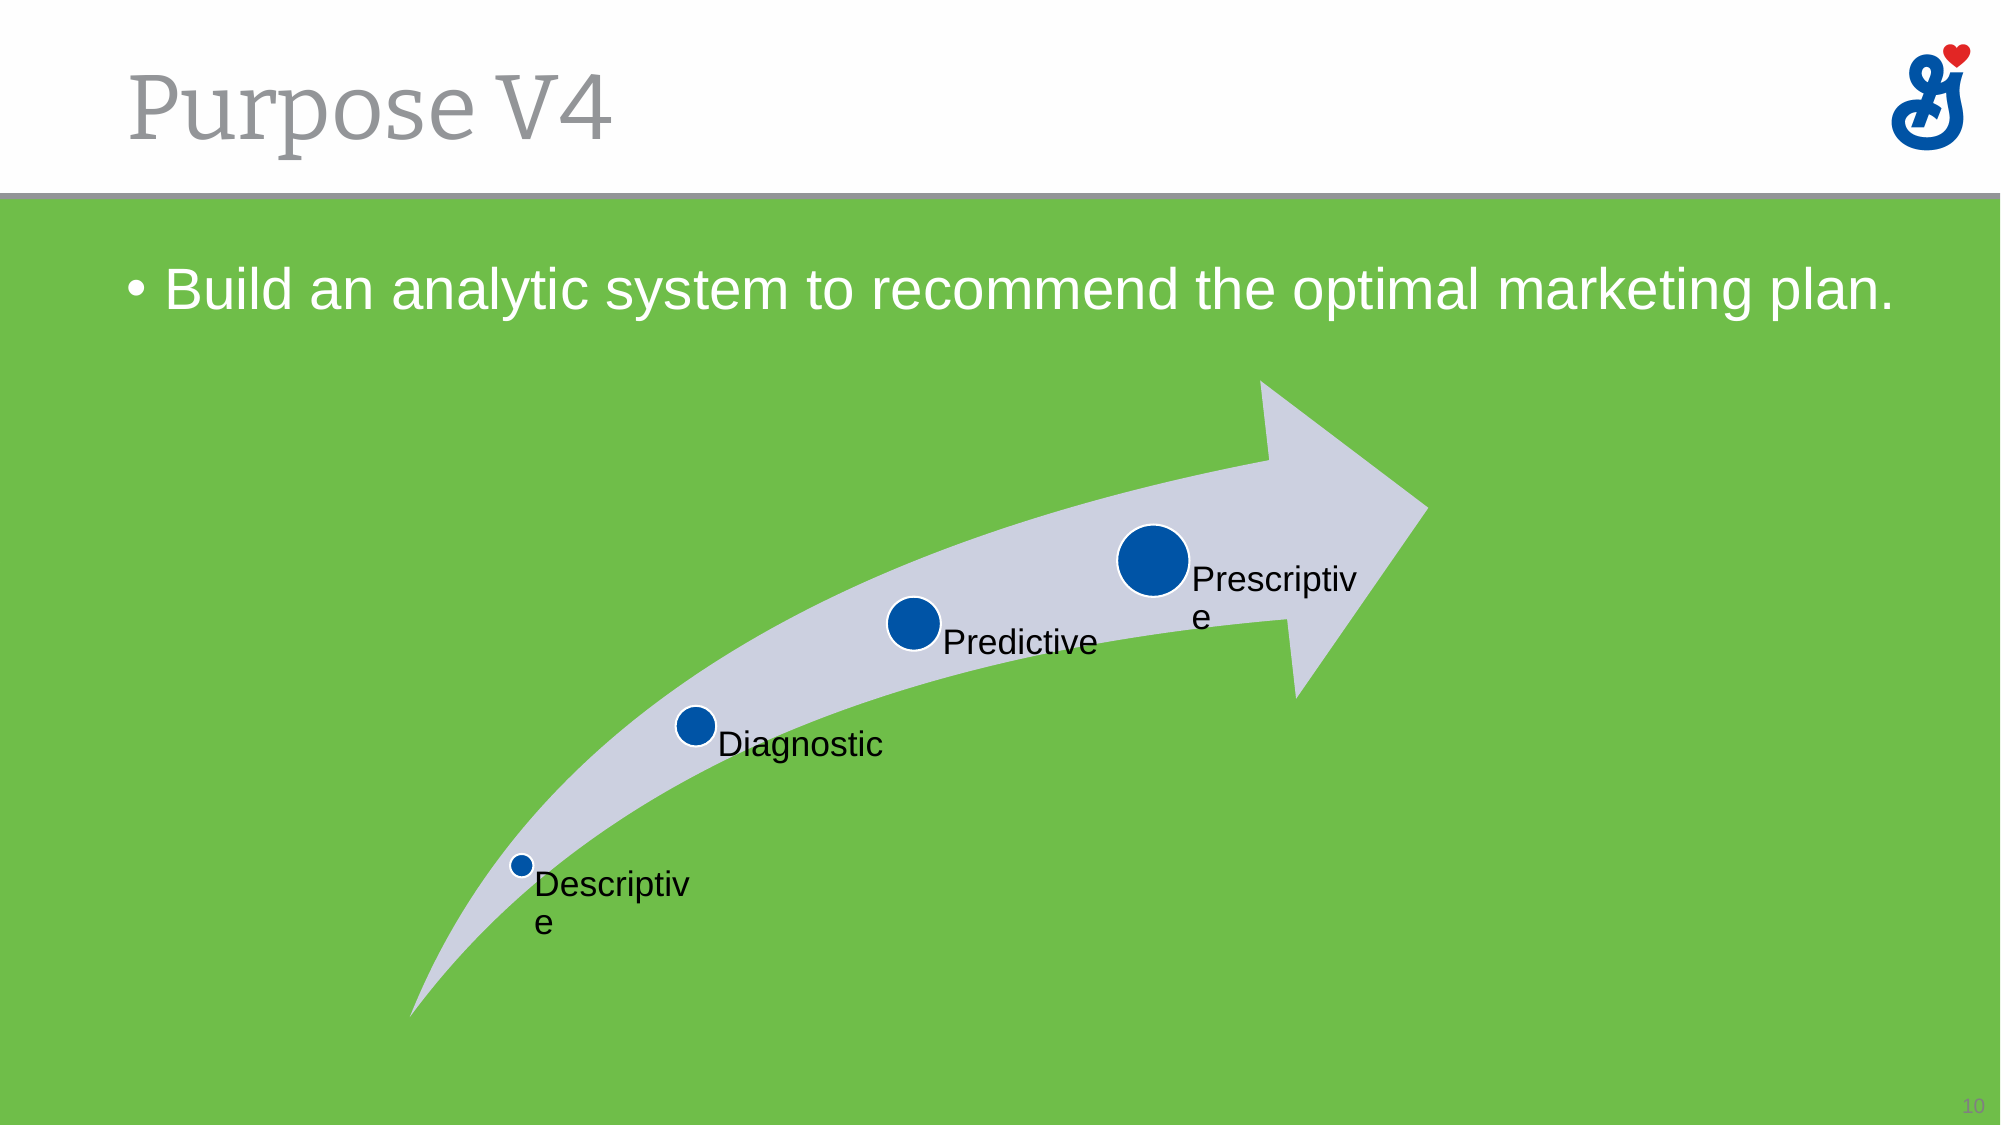

# Purpose V4
Build an analytic system to recommend the optimal marketing plan.

Descriptive
Diagnostic
Predictive
Prescriptive